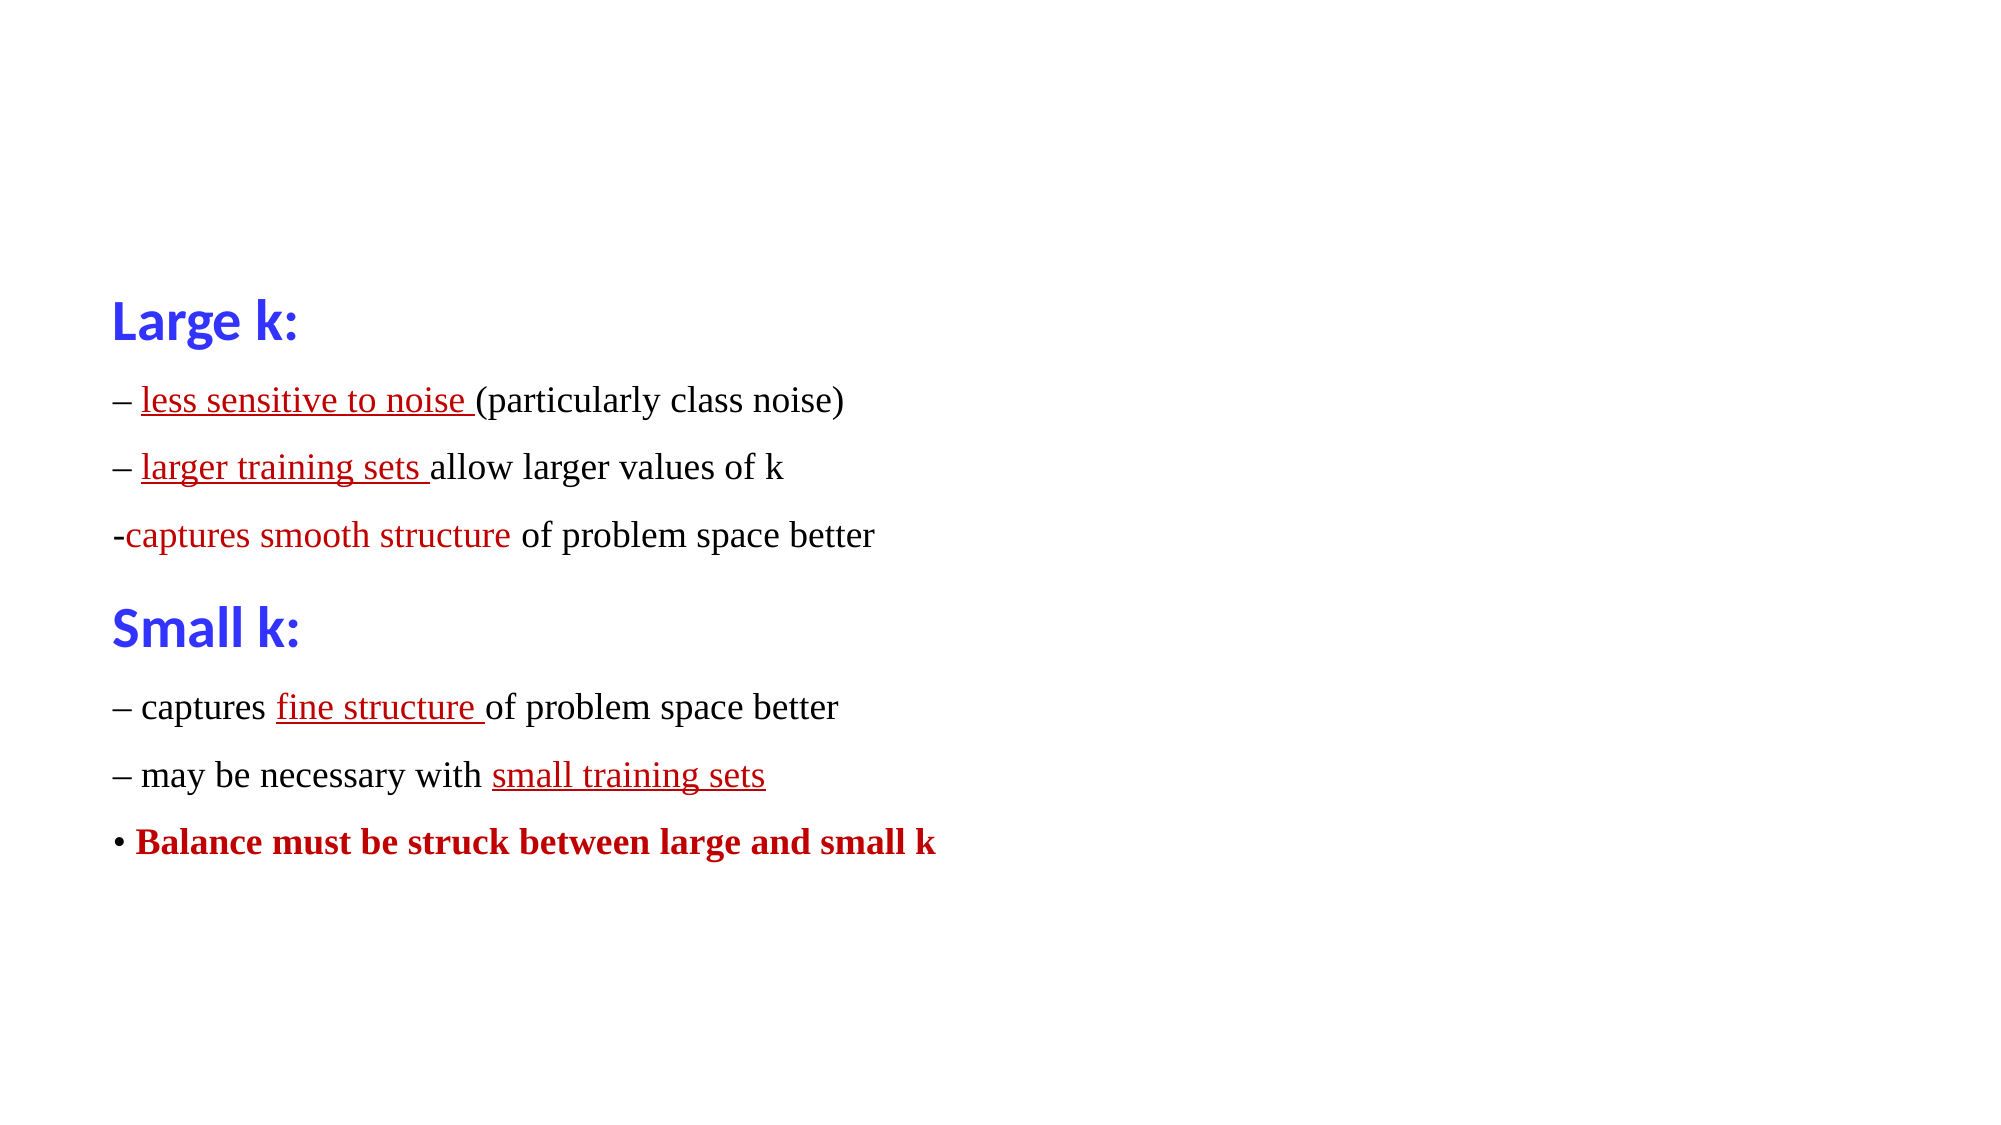

#
Large k:
– less sensitive to noise (particularly class noise)
– larger training sets allow larger values of k
-captures smooth structure of problem space better
Small k:
– captures fine structure of problem space better
– may be necessary with small training sets
• Balance must be struck between large and small k